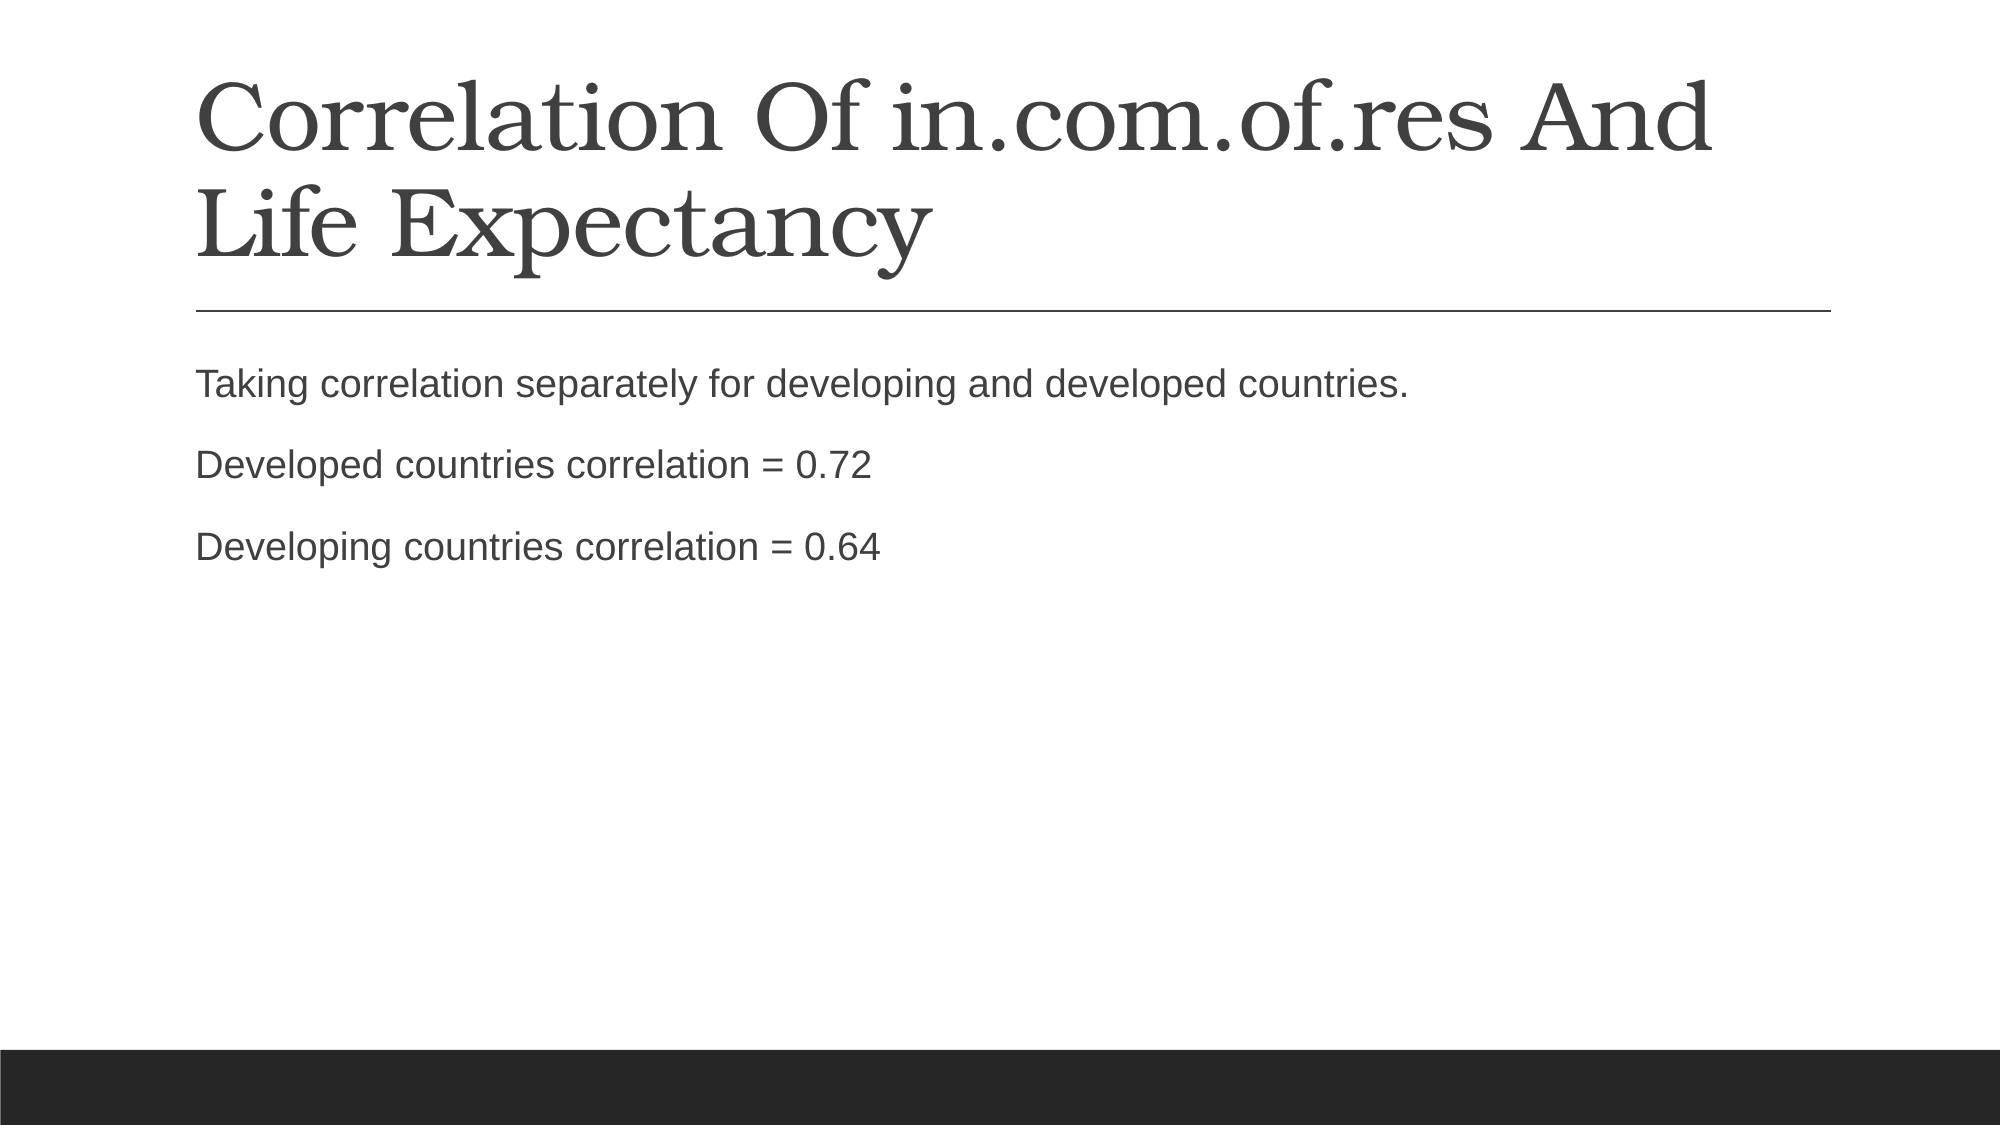

# Correlation Of in.com.of.res And Life Expectancy
Taking correlation separately for developing and developed countries.
Developed countries correlation = 0.72
Developing countries correlation = 0.64